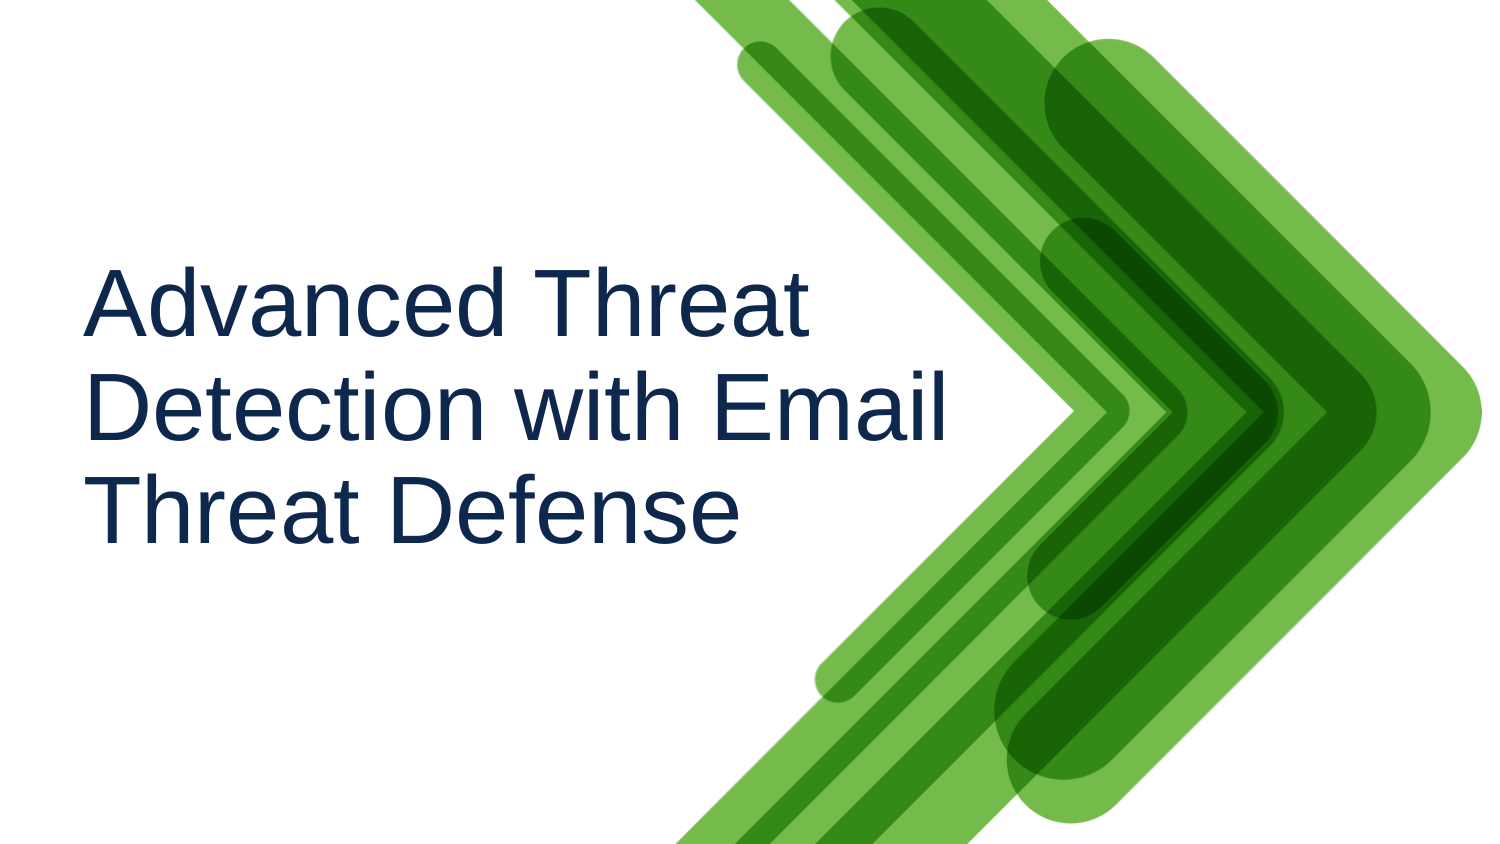

# Advanced Threat Detection with Email Threat Defense